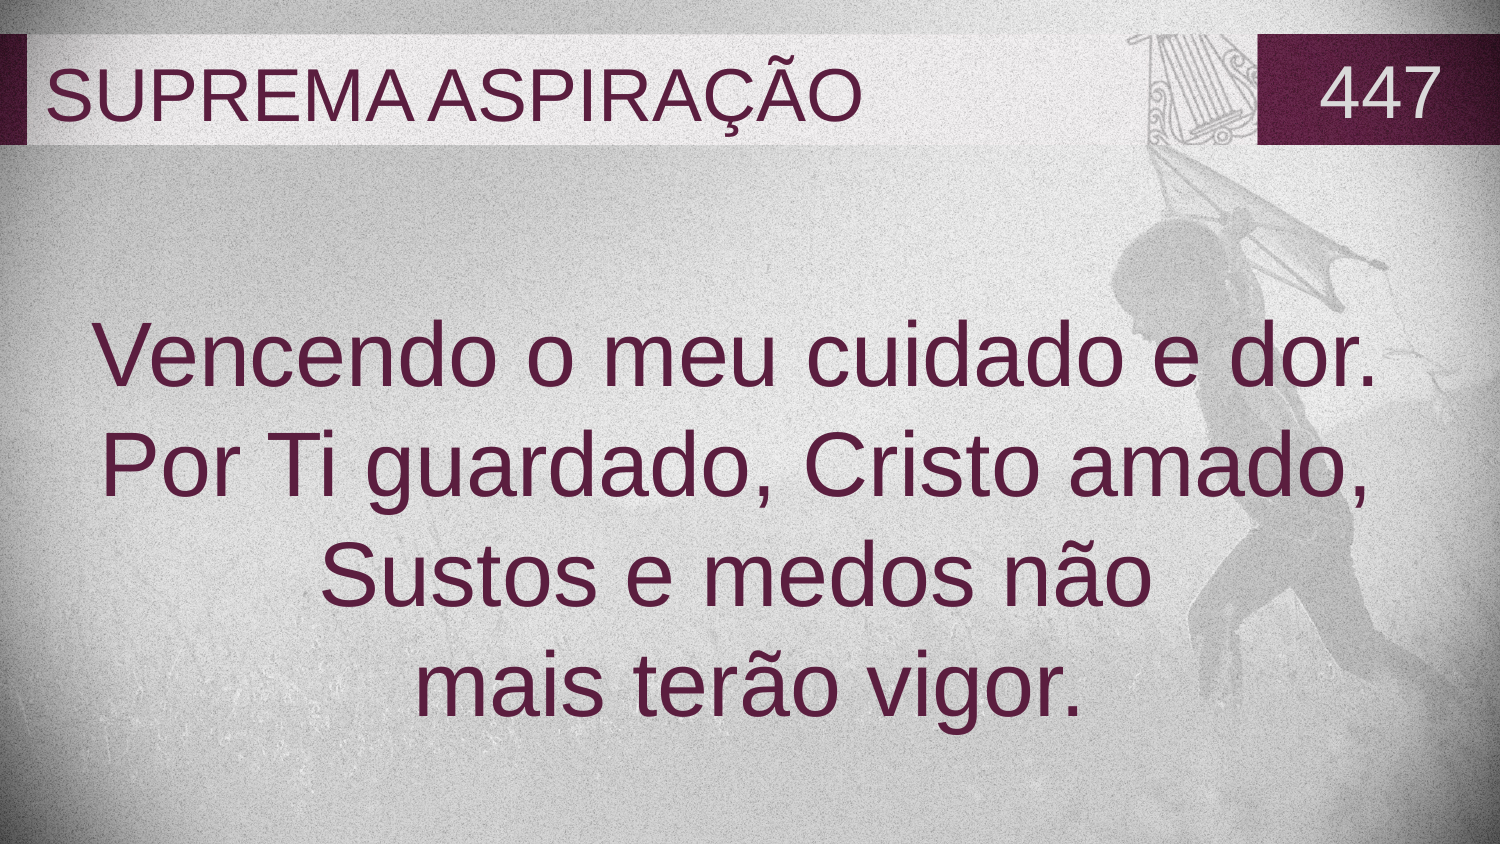

# SUPREMA ASPIRAÇÃO
447
Vencendo o meu cuidado e dor.
Por Ti guardado, Cristo amado,
Sustos e medos não
mais terão vigor.